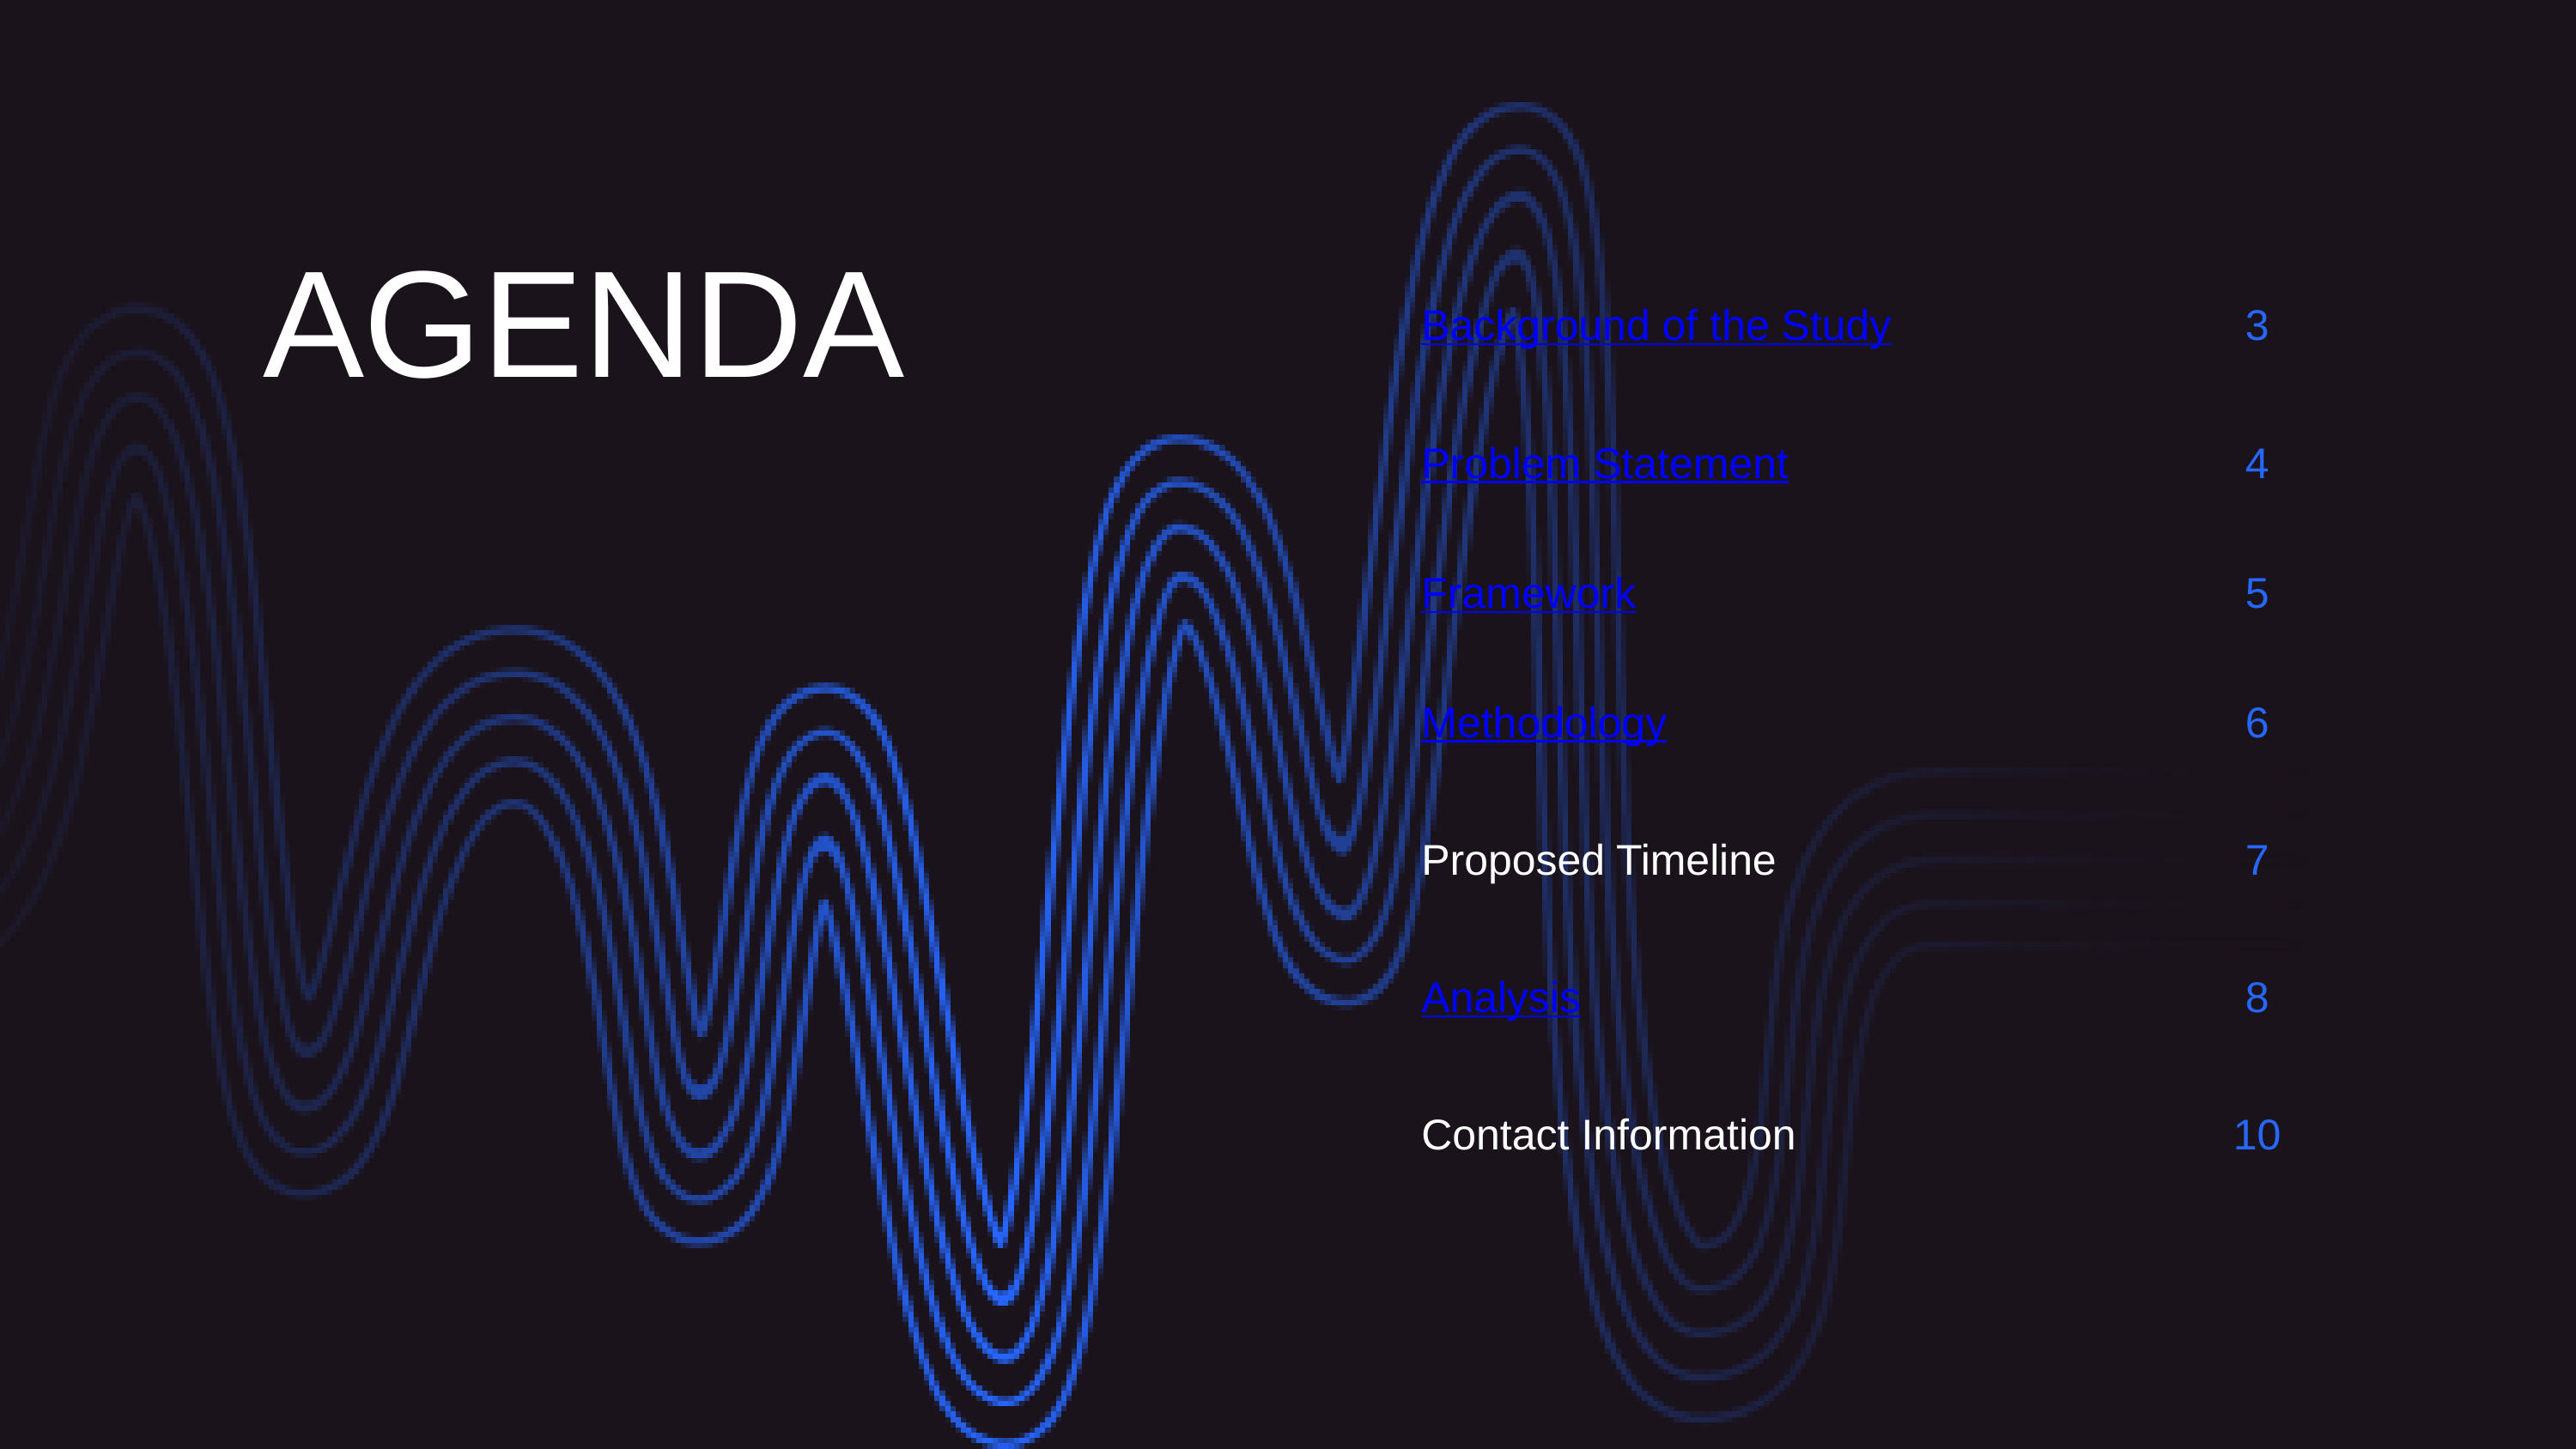

| Background of the Study | 3 |
| --- | --- |
| Problem Statement | 4 |
| Framework | 5 |
| Methodology | 6 |
| Proposed Timeline | 7 |
| Analysis | 8 |
| Contact Information | 10 |
AGENDA